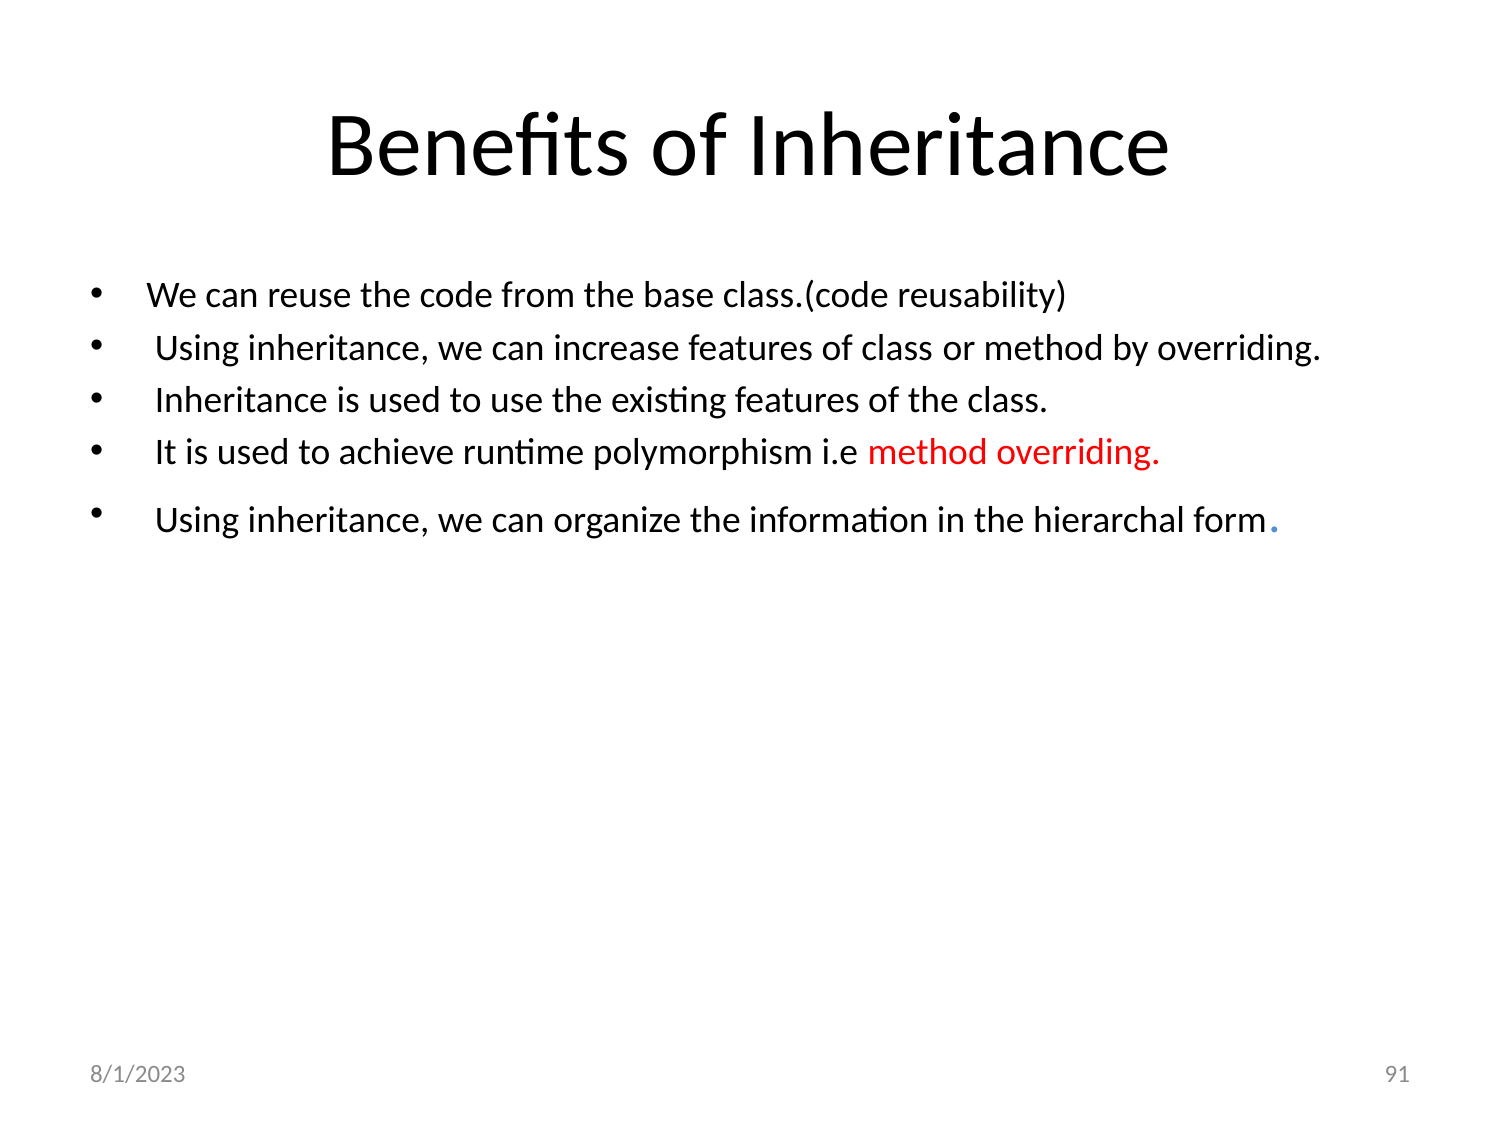

# Benefits of Inheritance
We can reuse the code from the base class.(code reusability)
 Using inheritance, we can increase features of class or method by overriding.
 Inheritance is used to use the existing features of the class.
 It is used to achieve runtime polymorphism i.e method overriding.
 Using inheritance, we can organize the information in the hierarchal form.
8/1/2023
91